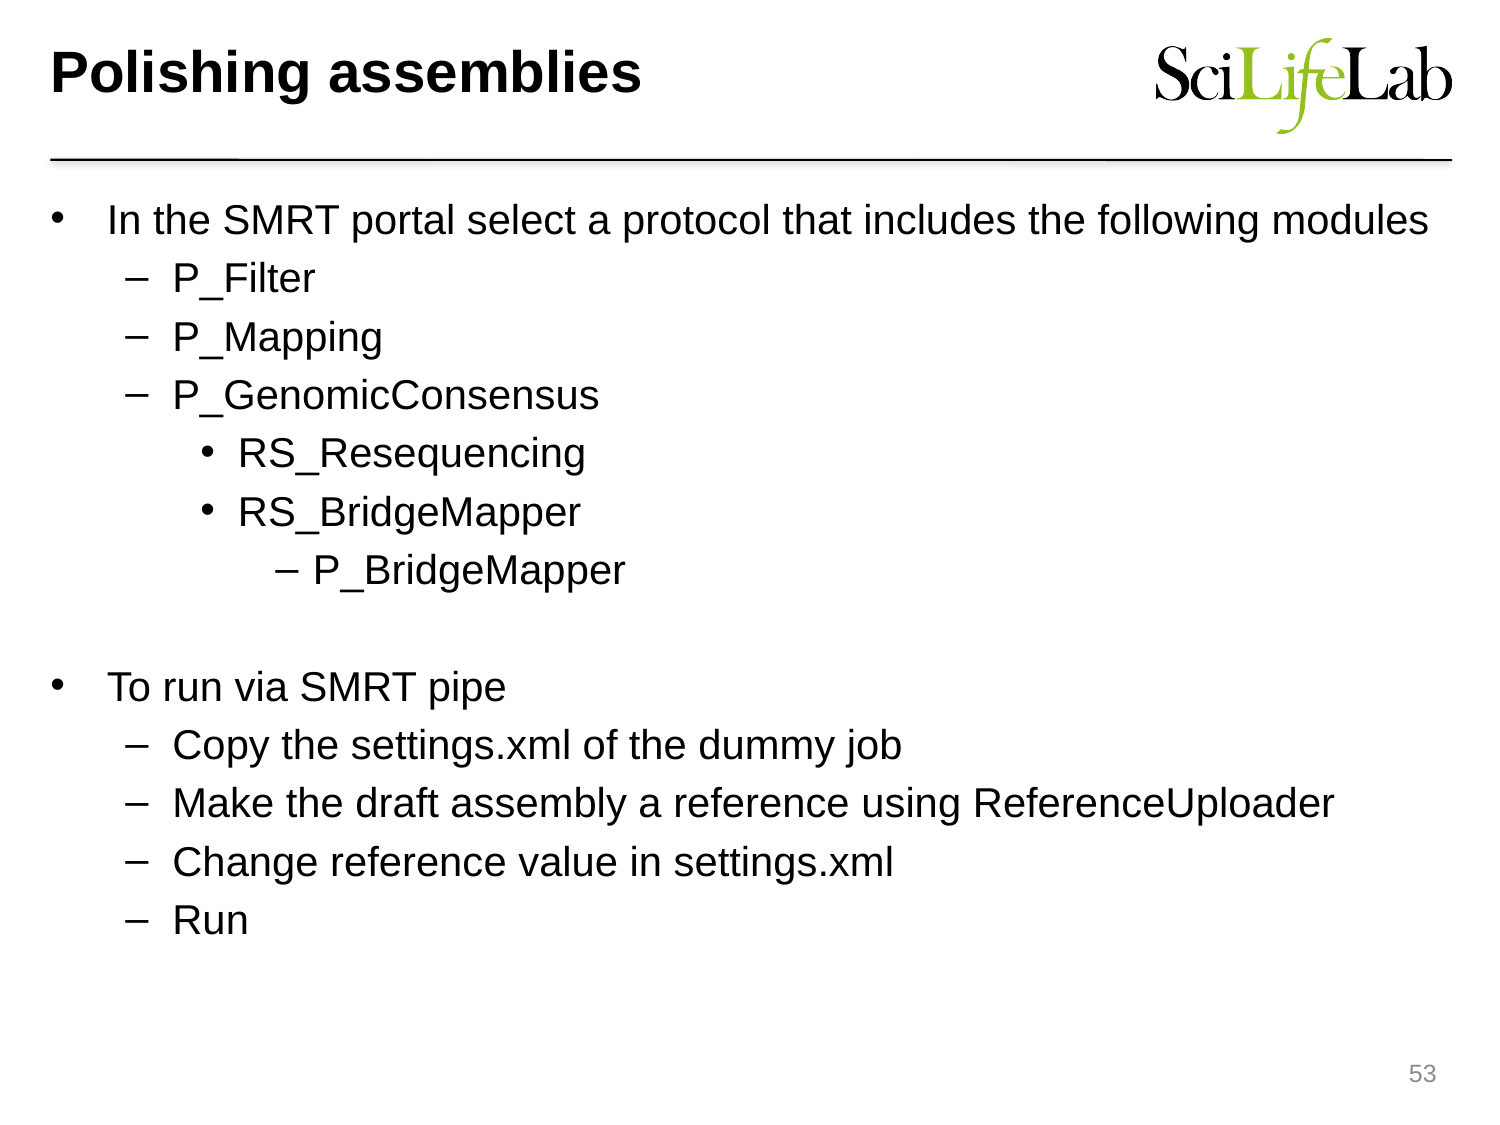

# Polishing assemblies
In the SMRT portal select a protocol that includes the following modules
P_Filter
P_Mapping
P_GenomicConsensus
RS_Resequencing
RS_BridgeMapper
P_BridgeMapper

To run via SMRT pipe
Copy the settings.xml of the dummy job
Make the draft assembly a reference using ReferenceUploader
Change reference value in settings.xml
Run
53